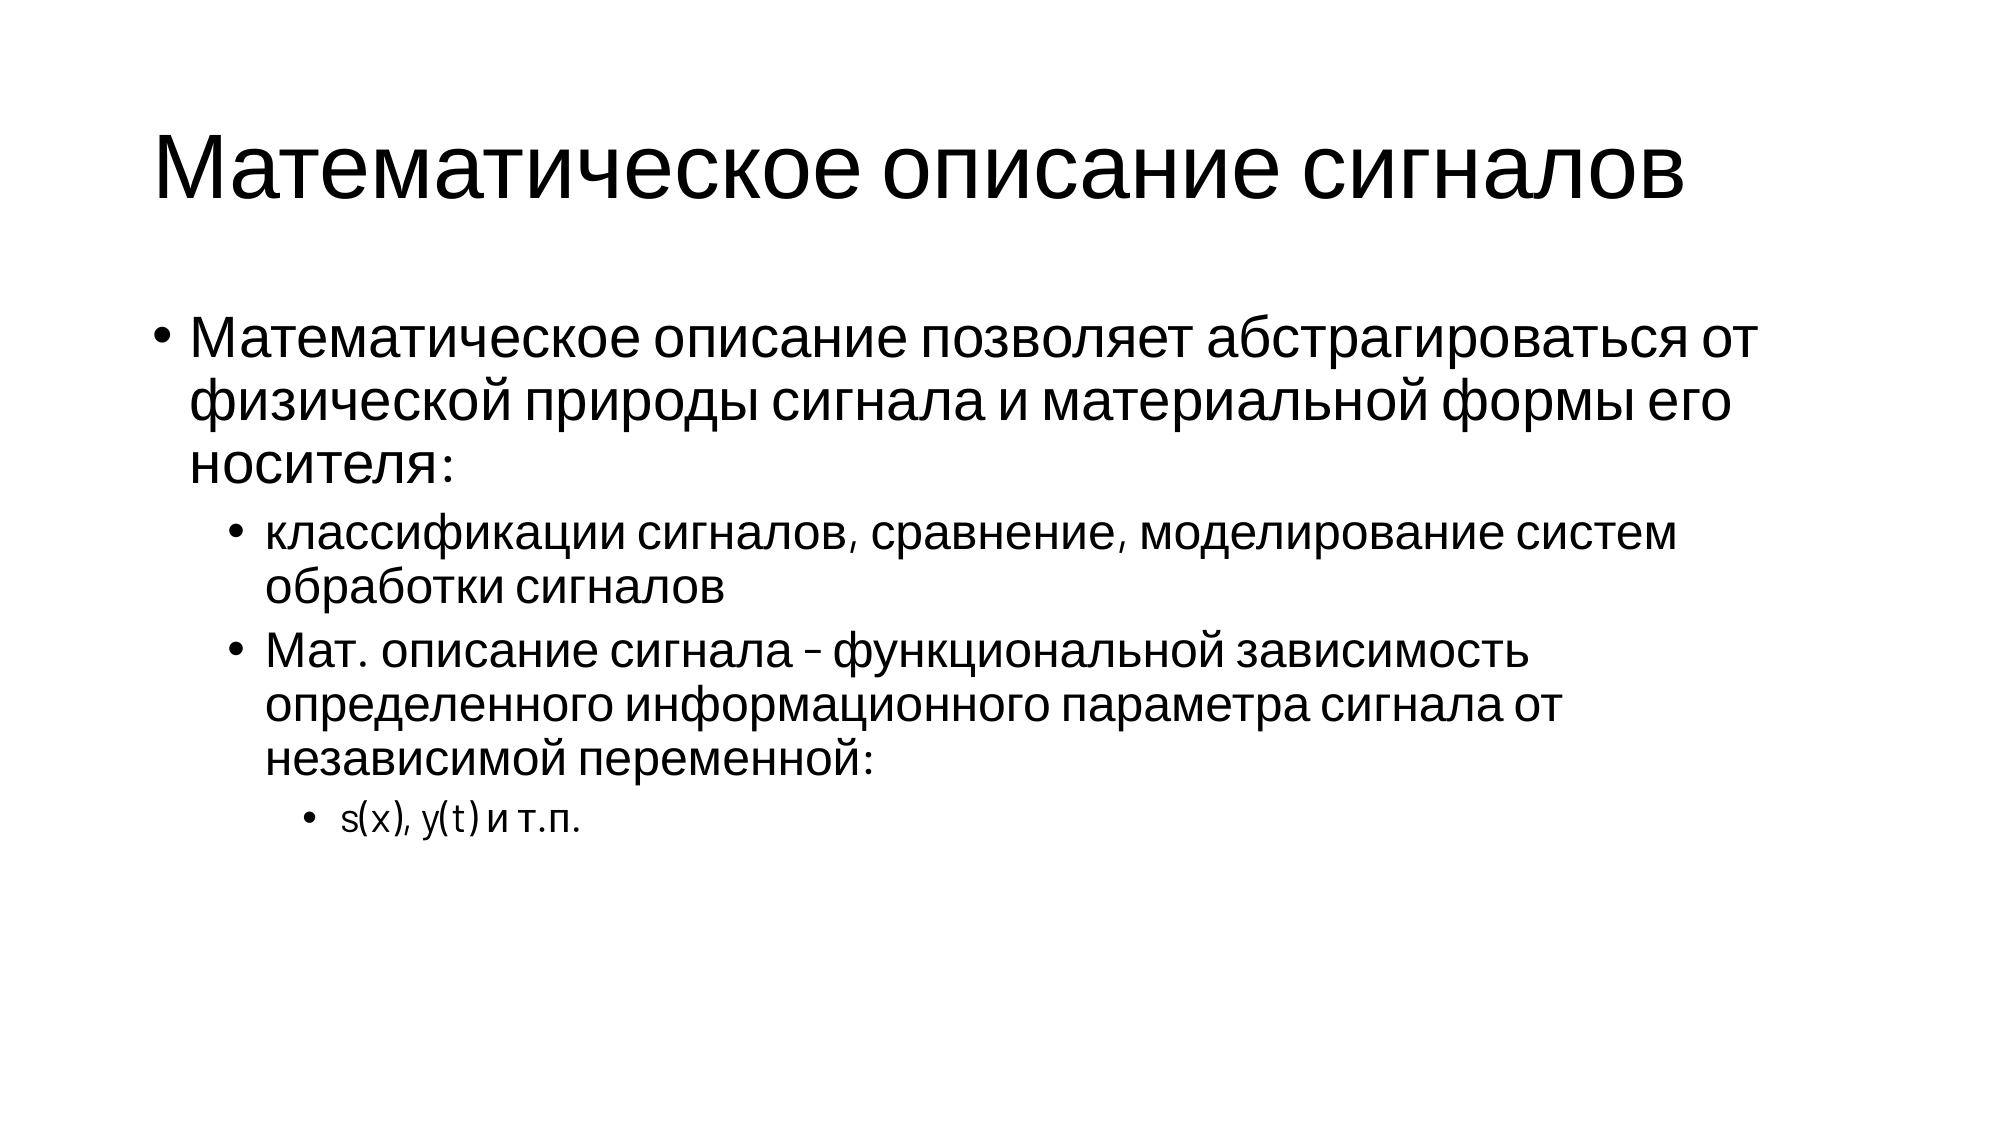

# Математическое описание сигналов
Математическое описание позволяет абстрагироваться от физической природы сигнала и материальной формы его носителя:
классификации сигналов, сравнение, моделирование систем обработки сигналов
Мат. описание сигнала - функциональной зависимость определенного информационного параметра сигнала от независимой переменной:
s(x), y(t) и т.п.